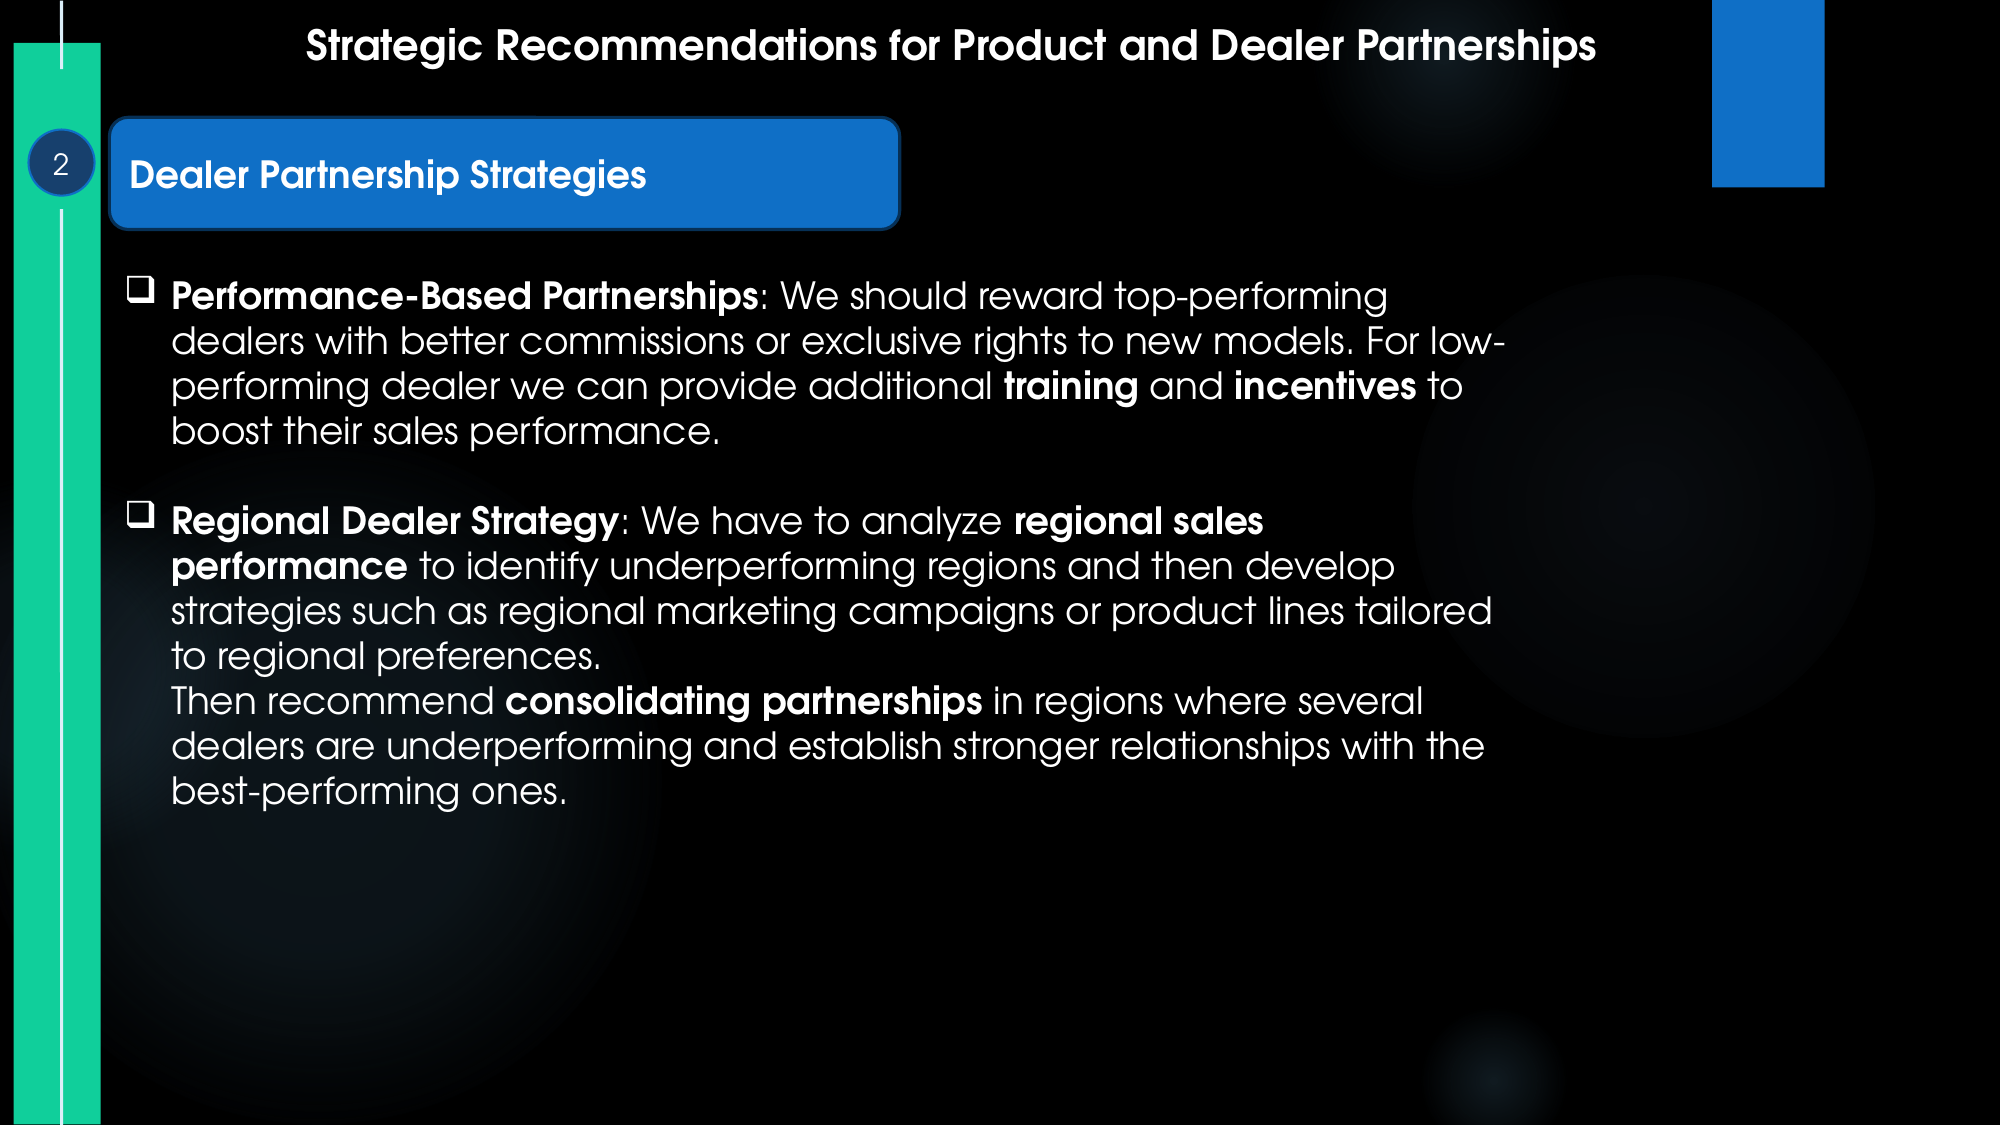

Strategic Recommendations for Product and Dealer Partnerships

Dealer Partnership Strategies
2

Performance-Based Partnerships: We should reward top-performing dealers with better commissions or exclusive rights to new models. For low-performing dealer we can provide additional training and incentives to boost their sales performance.

Regional Dealer Strategy: We have to analyze regional sales performance to identify underperforming regions and then develop strategies such as regional marketing campaigns or product lines tailored to regional preferences.
Then recommend consolidating partnerships in regions where several dealers are underperforming and establish stronger relationships with the best-performing ones.